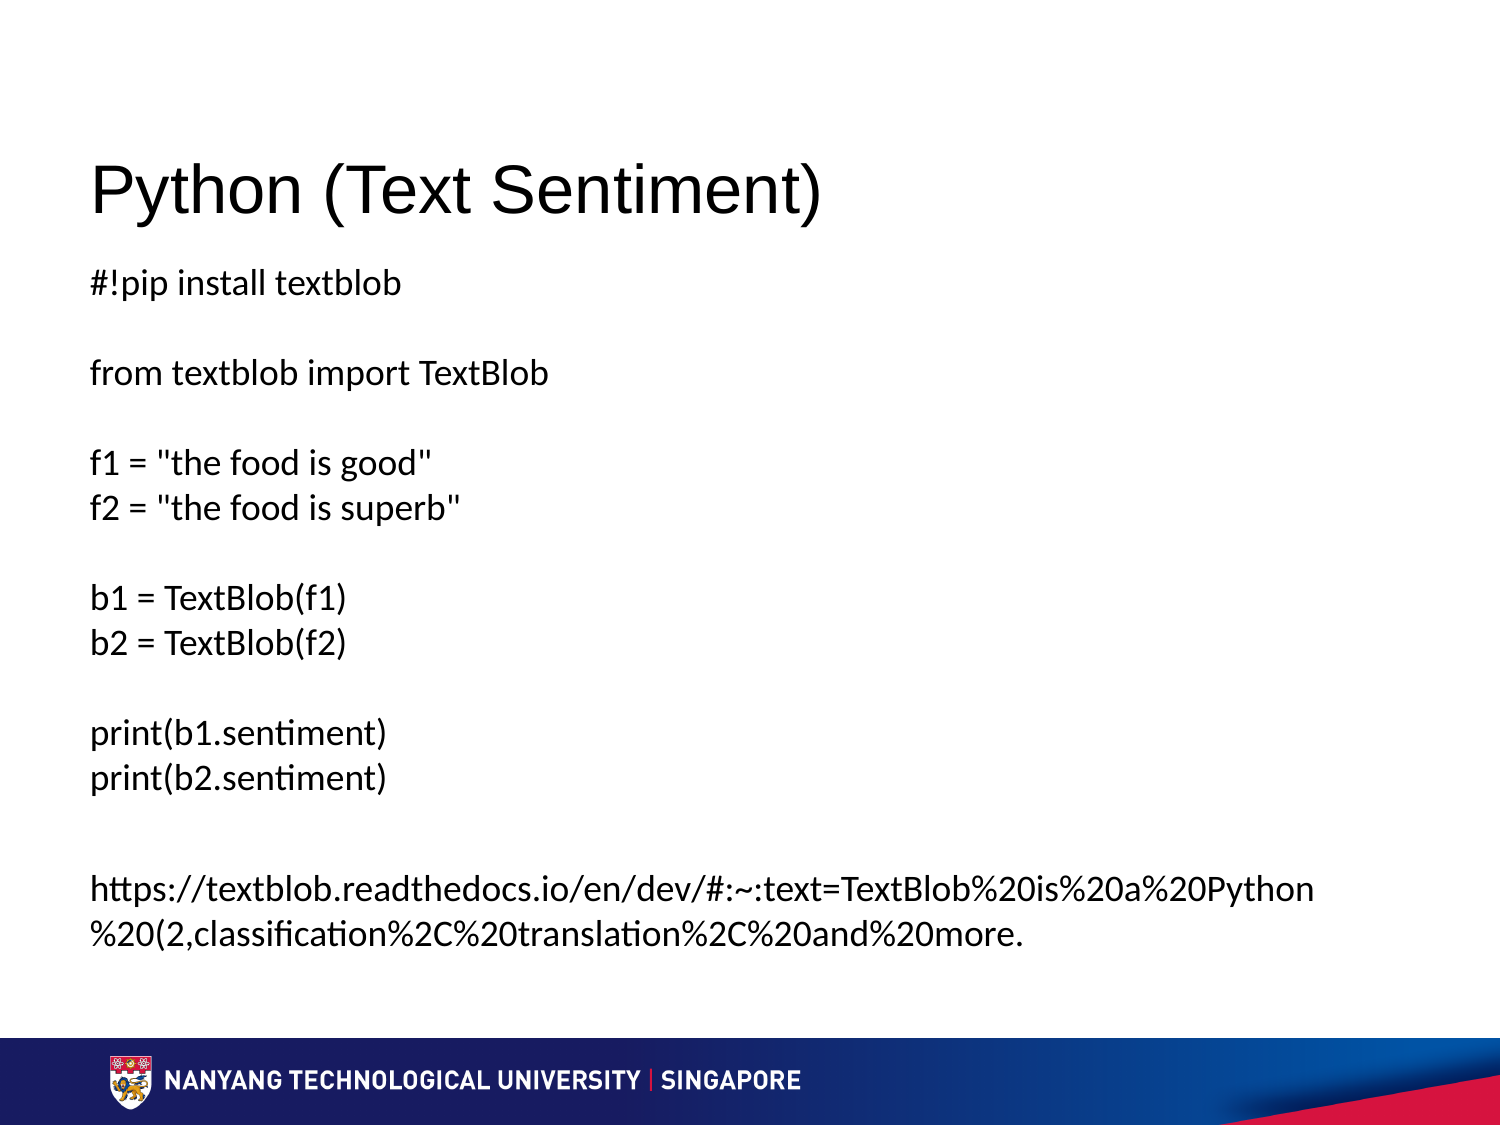

# Python (Text Sentiment)
#!pip install textblob

from textblob import TextBlob

f1 = "the food is good"
f2 = "the food is superb"

b1 = TextBlob(f1)
b2 = TextBlob(f2)

print(b1.sentiment)
print(b2.sentiment)

https://textblob.readthedocs.io/en/dev/#:~:text=TextBlob%20is%20a%20Python%20(2,classification%2C%20translation%2C%20and%20more.